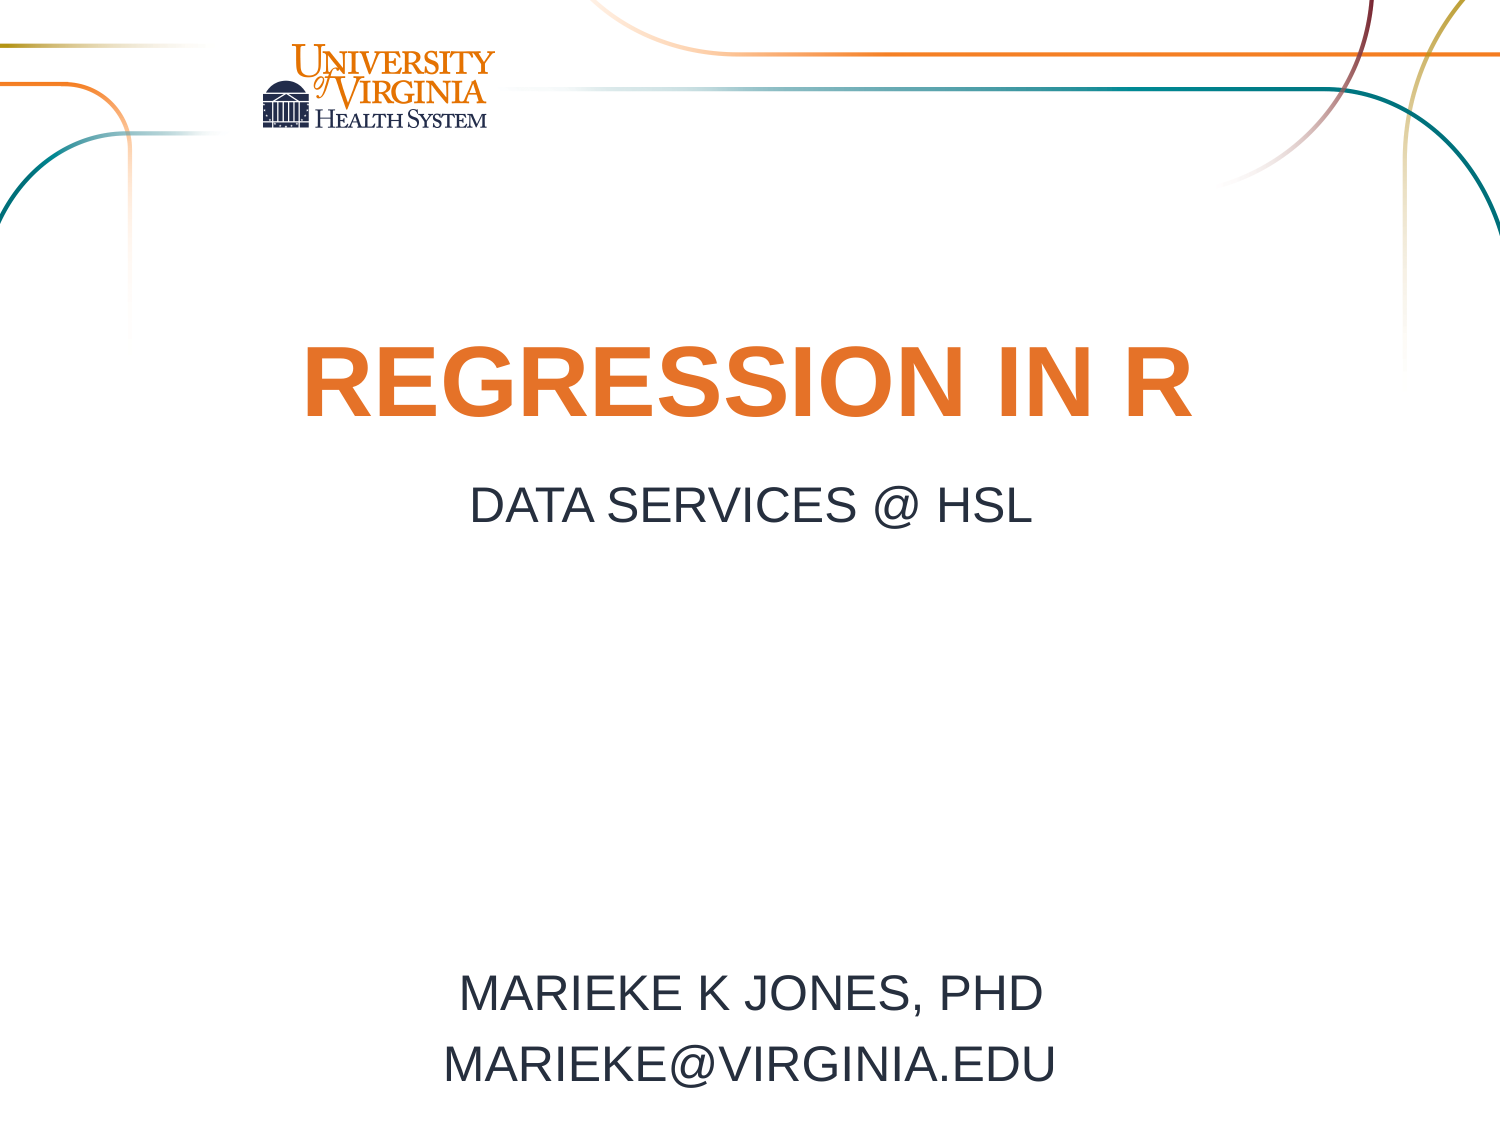

Regression in R
Data services @ HSL
Marieke k jones, phd
Marieke@virginia.edu